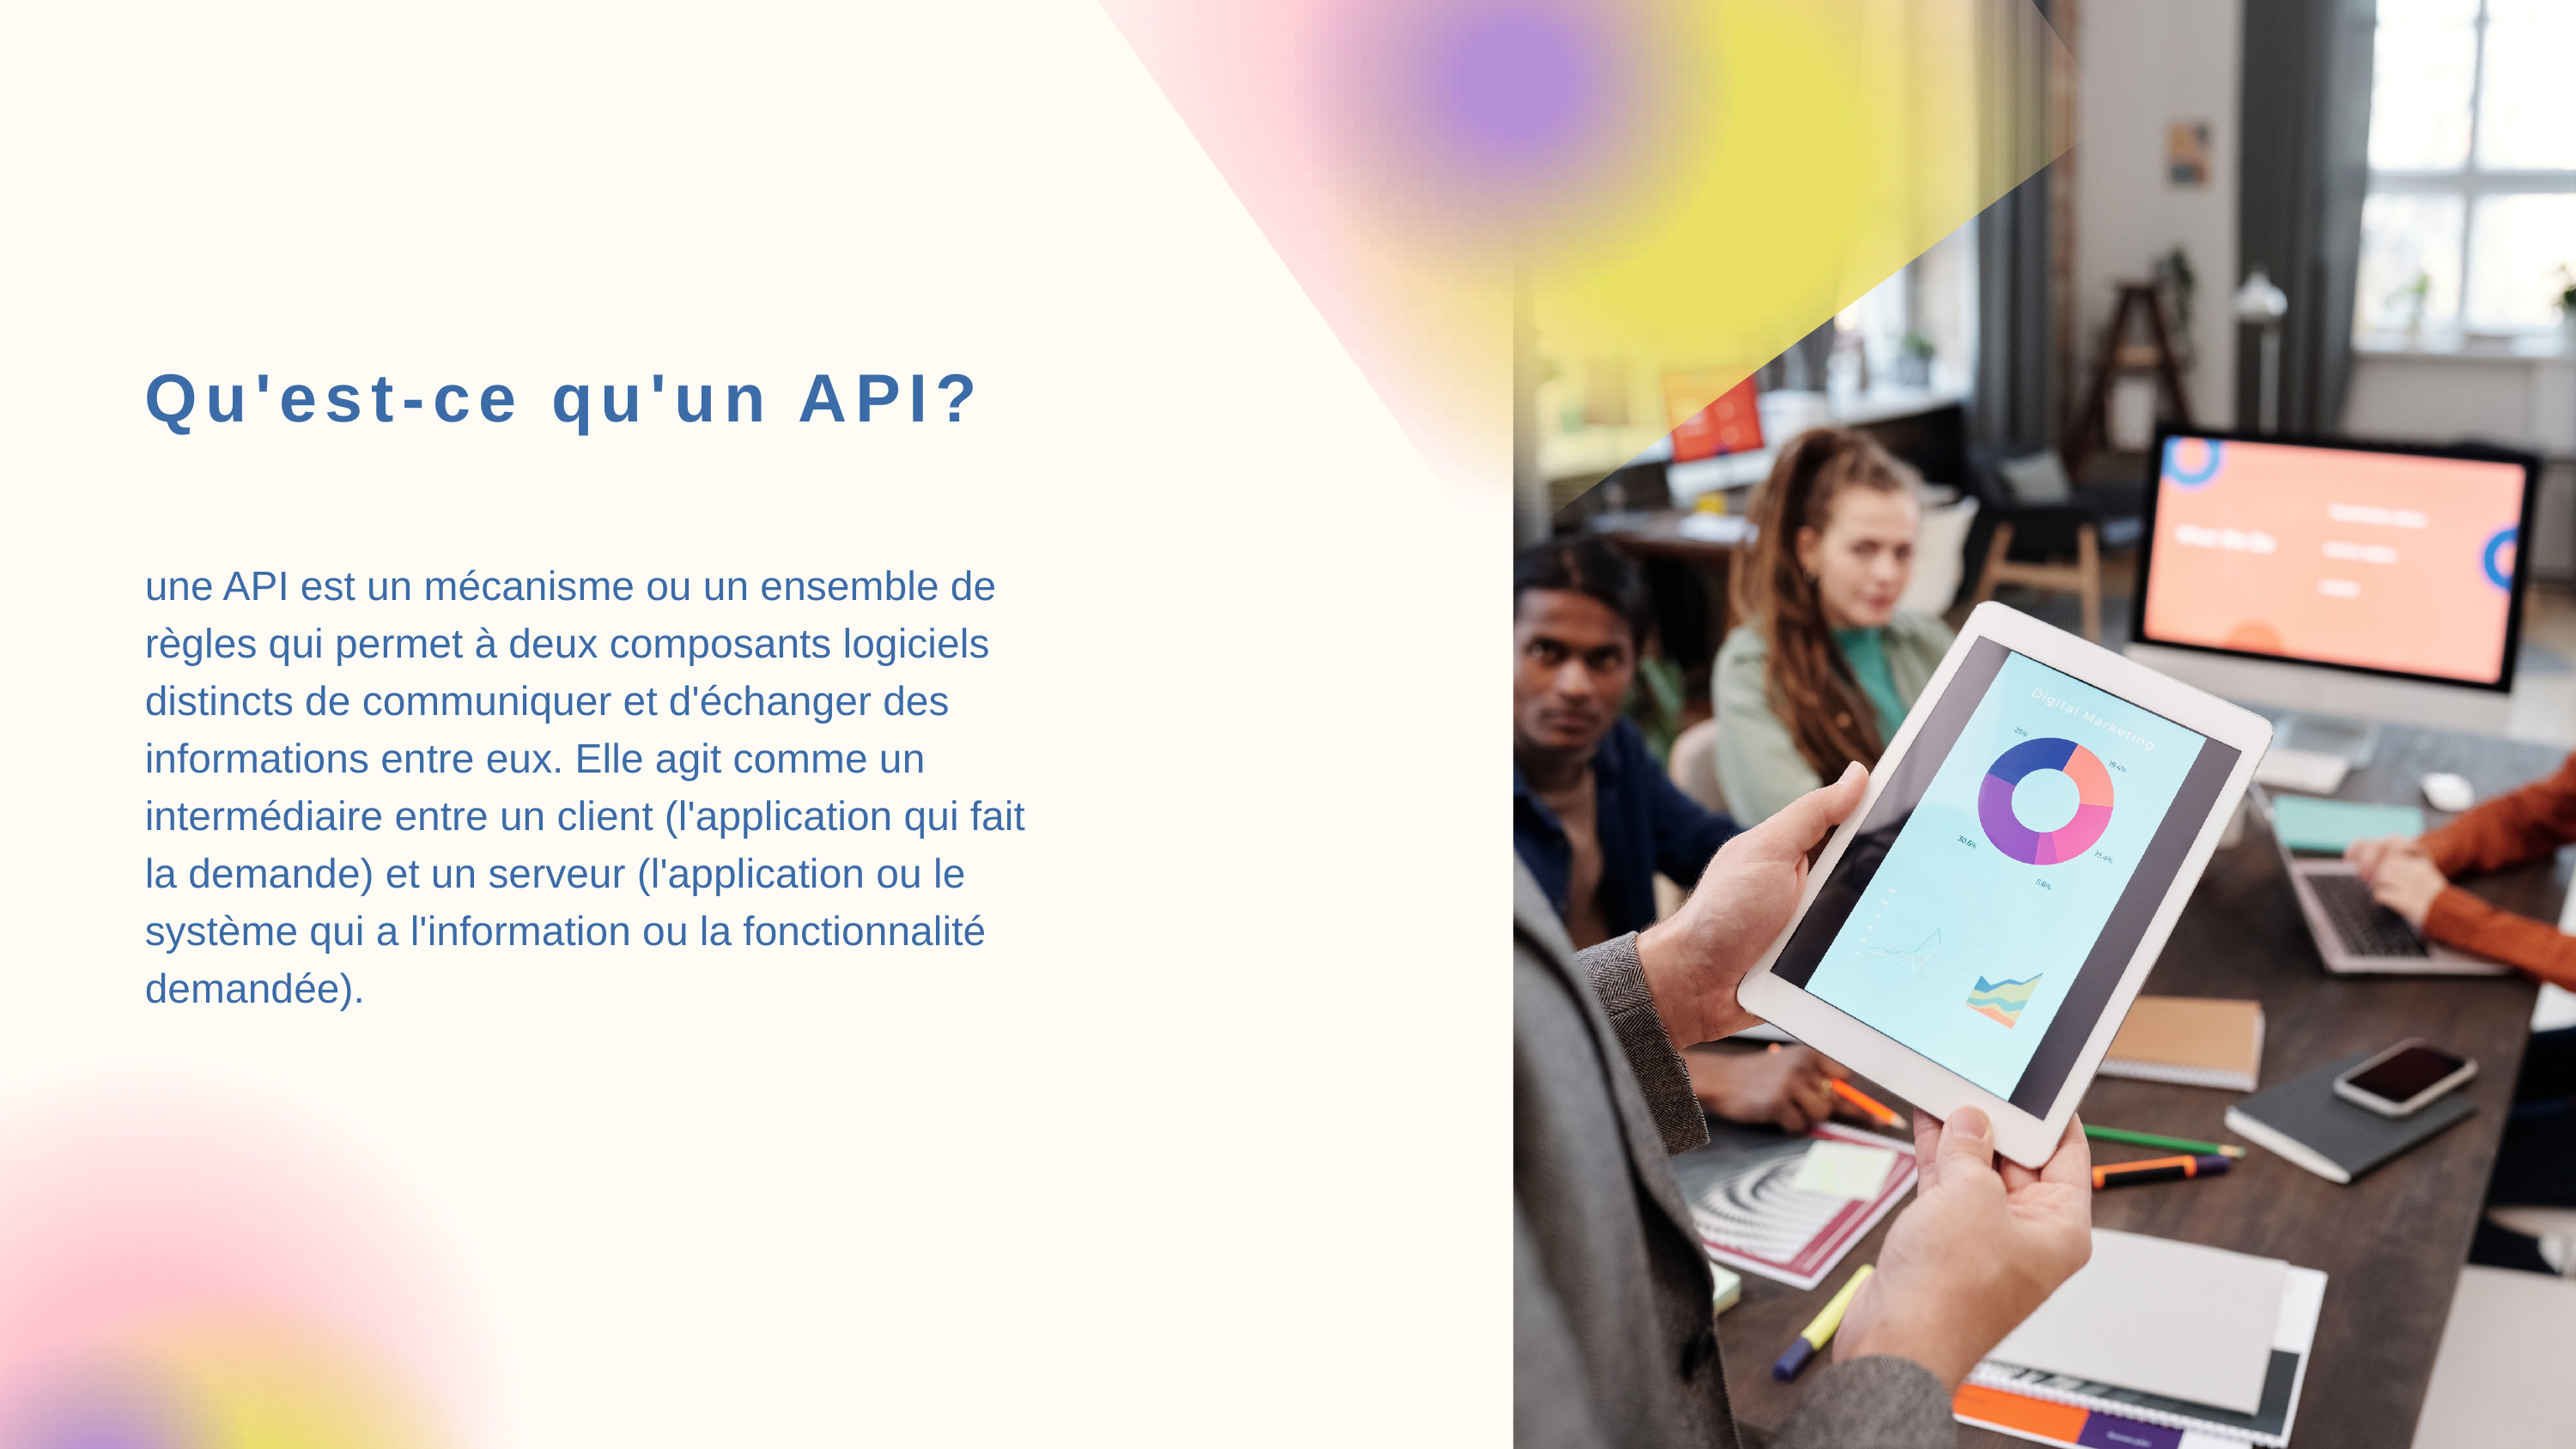

Qu'est-ce qu'un API?

une API est un mécanisme ou un ensemble de règles qui permet à deux composants logiciels distincts de communiquer et d'échanger des informations entre eux. Elle agit comme un intermédiaire entre un client (l'application qui fait la demande) et un serveur (l'application ou le système qui a l'information ou la fonctionnalité demandée).